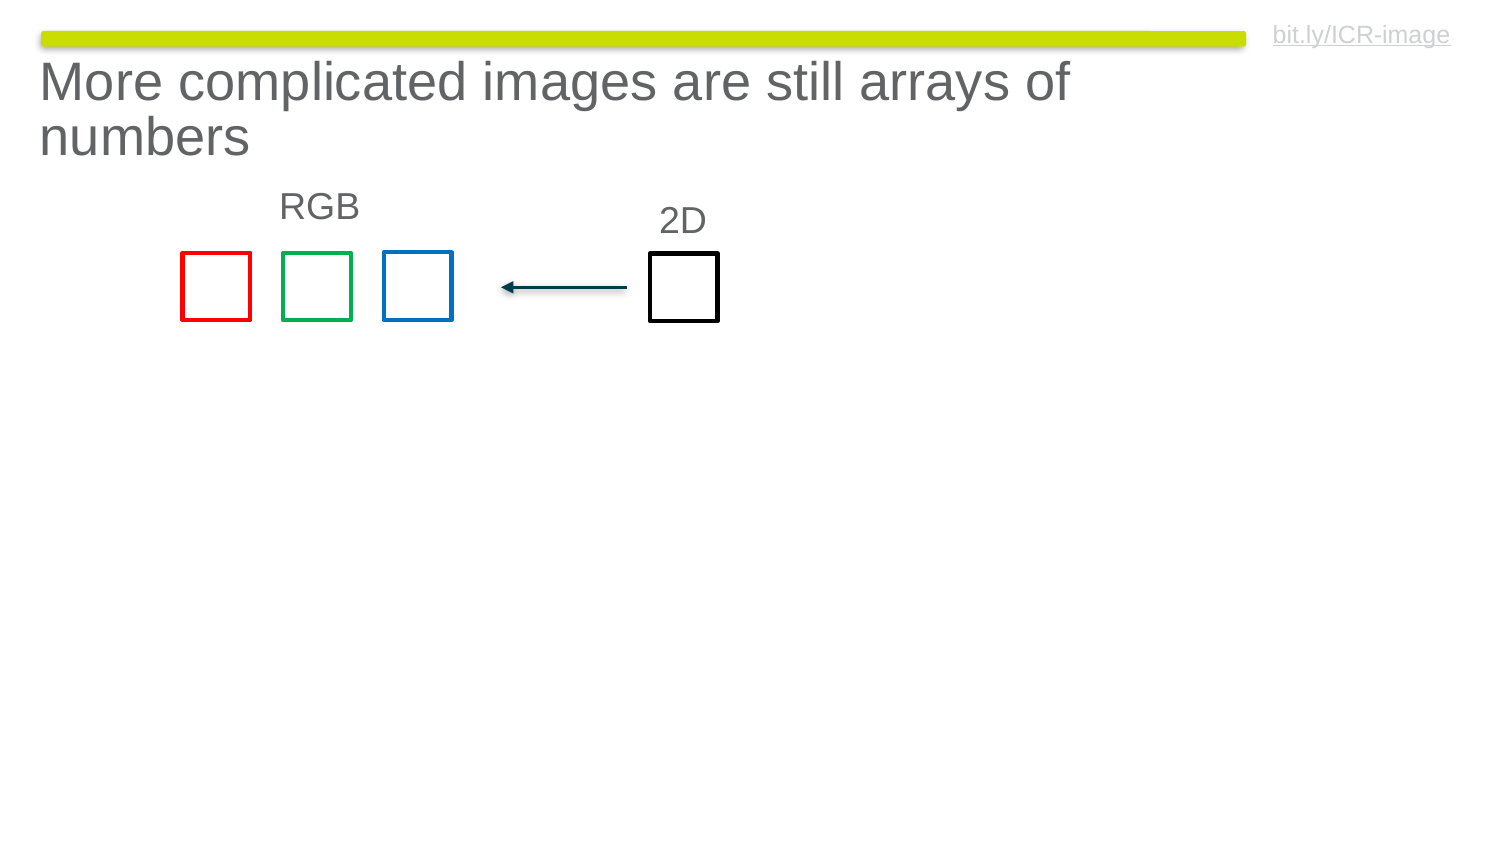

More complicated images are still arrays of numbers

RGB
2D